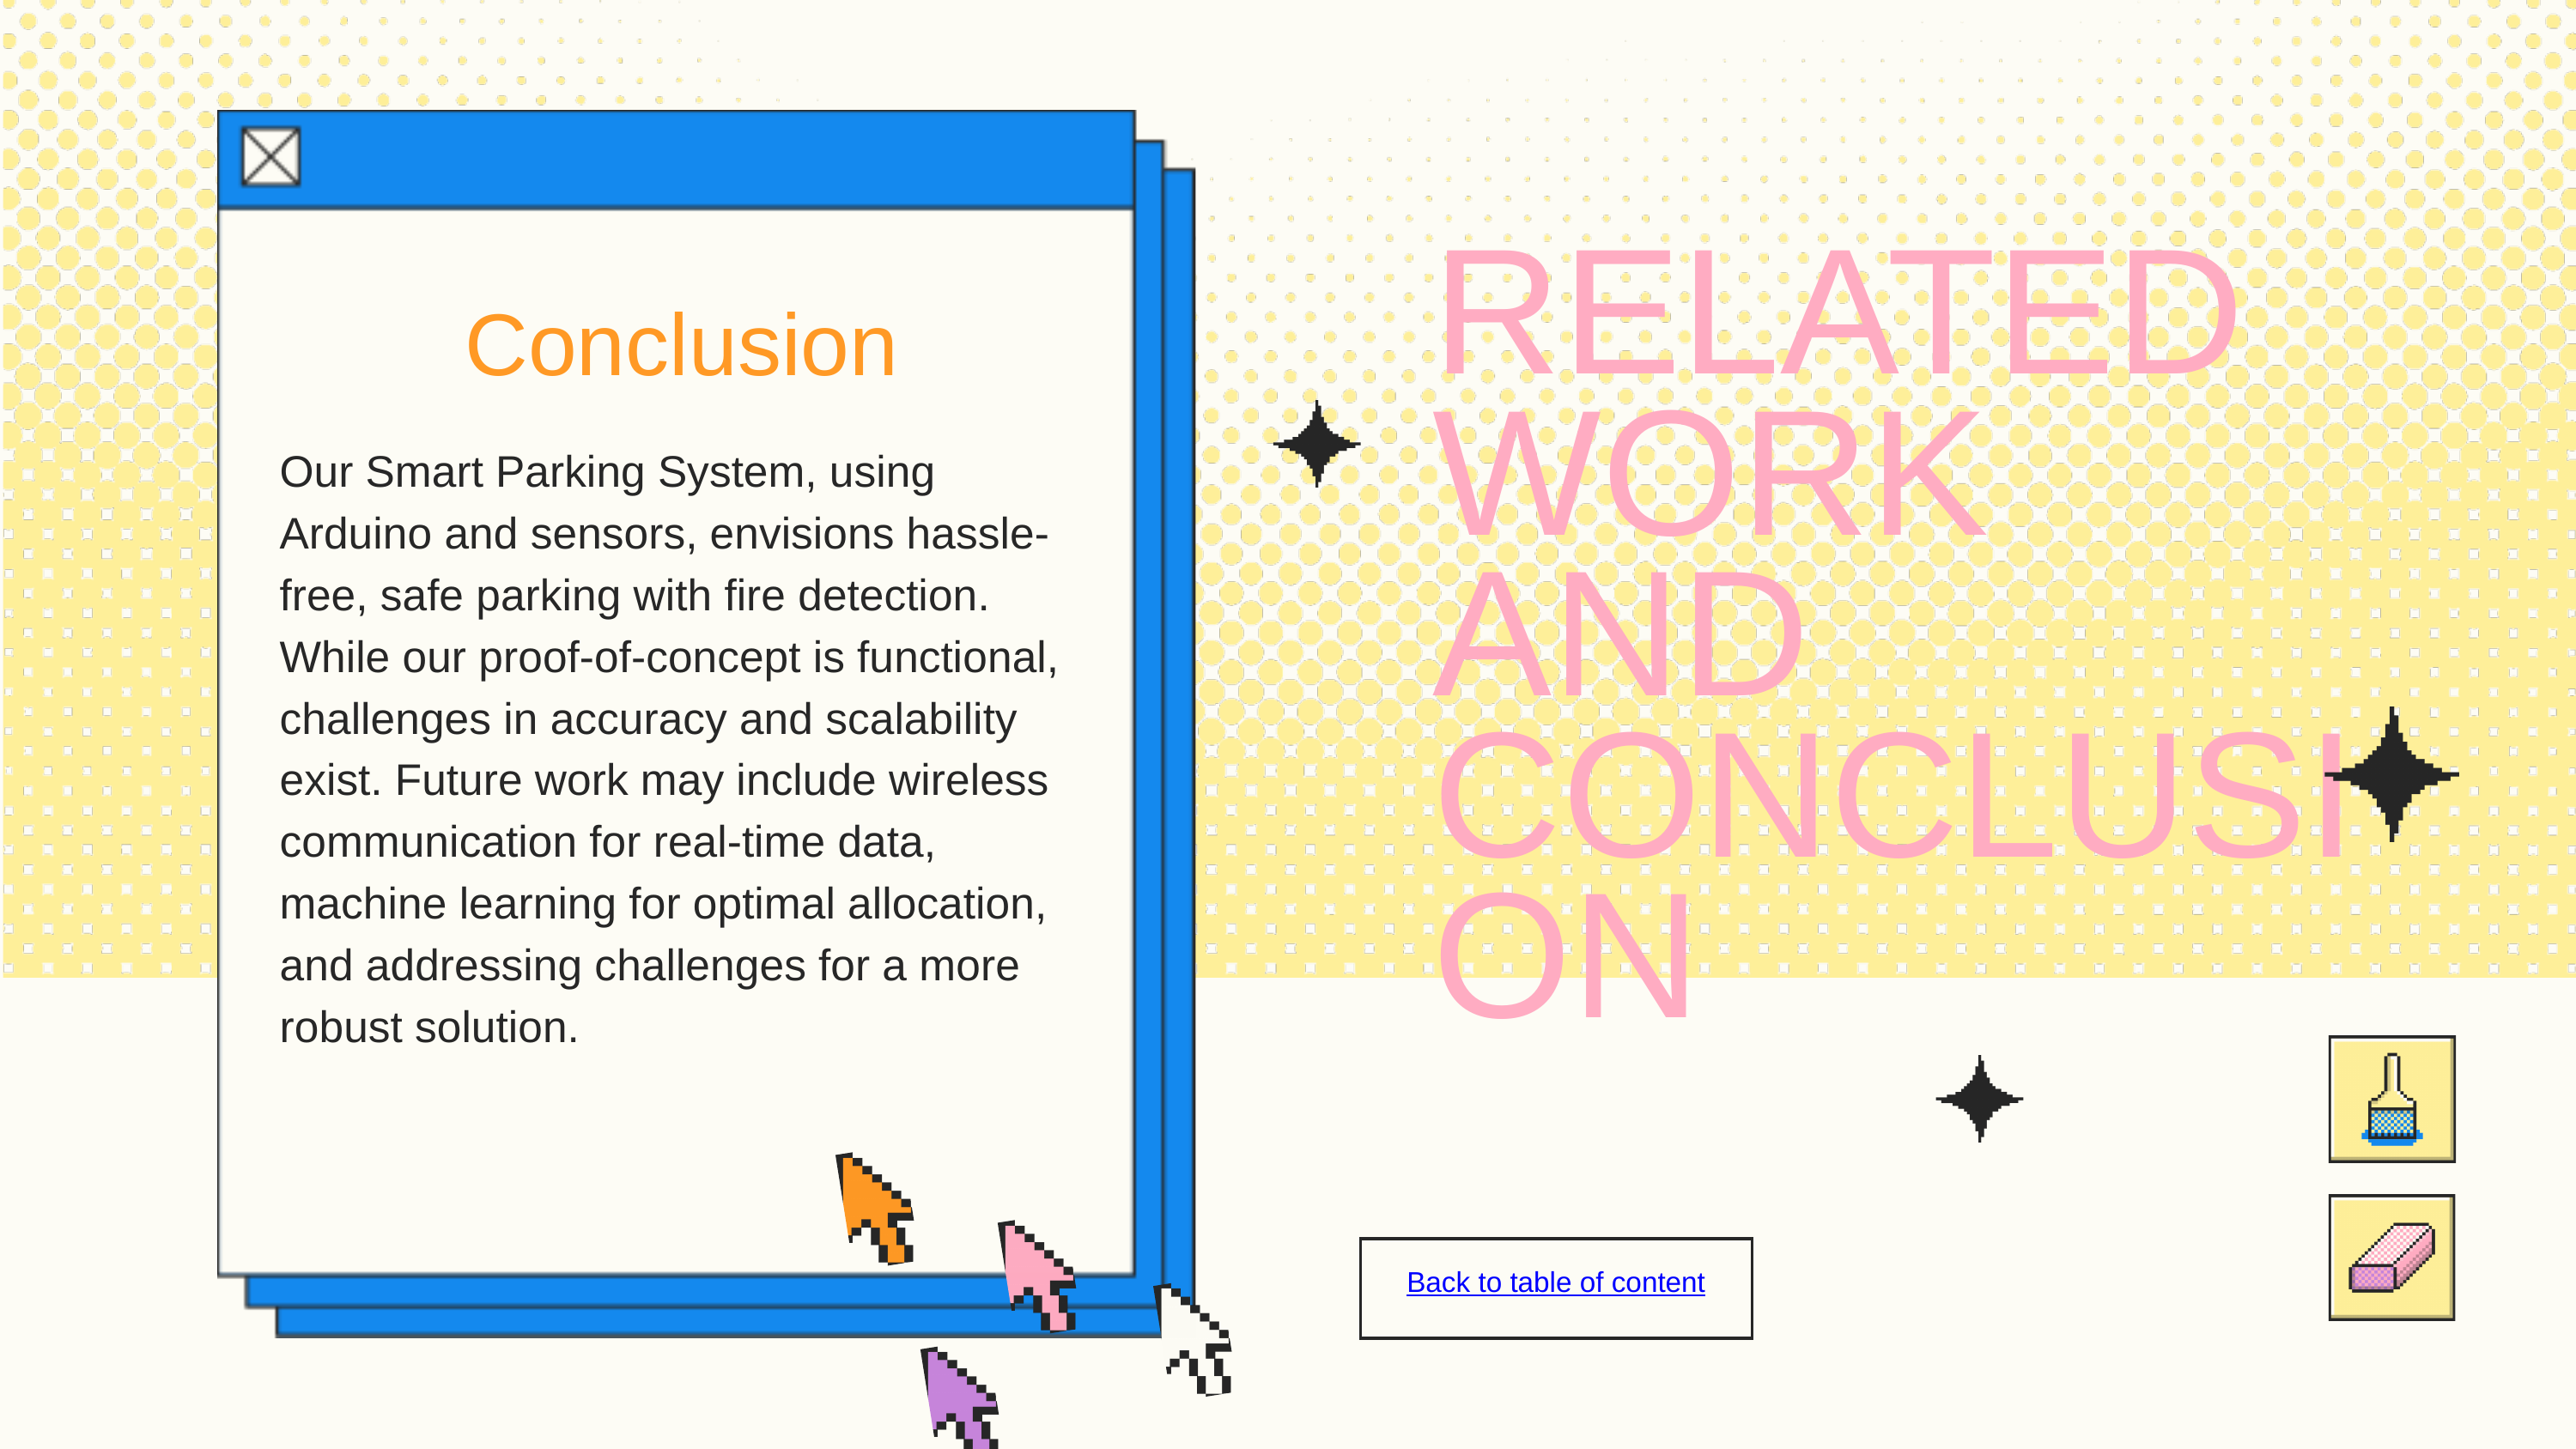

RELATED WORK AND CONCLUSION
Conclusion
Our Smart Parking System, using Arduino and sensors, envisions hassle-free, safe parking with fire detection. While our proof-of-concept is functional, challenges in accuracy and scalability exist. Future work may include wireless communication for real-time data, machine learning for optimal allocation, and addressing challenges for a more robust solution.

Back to table of content